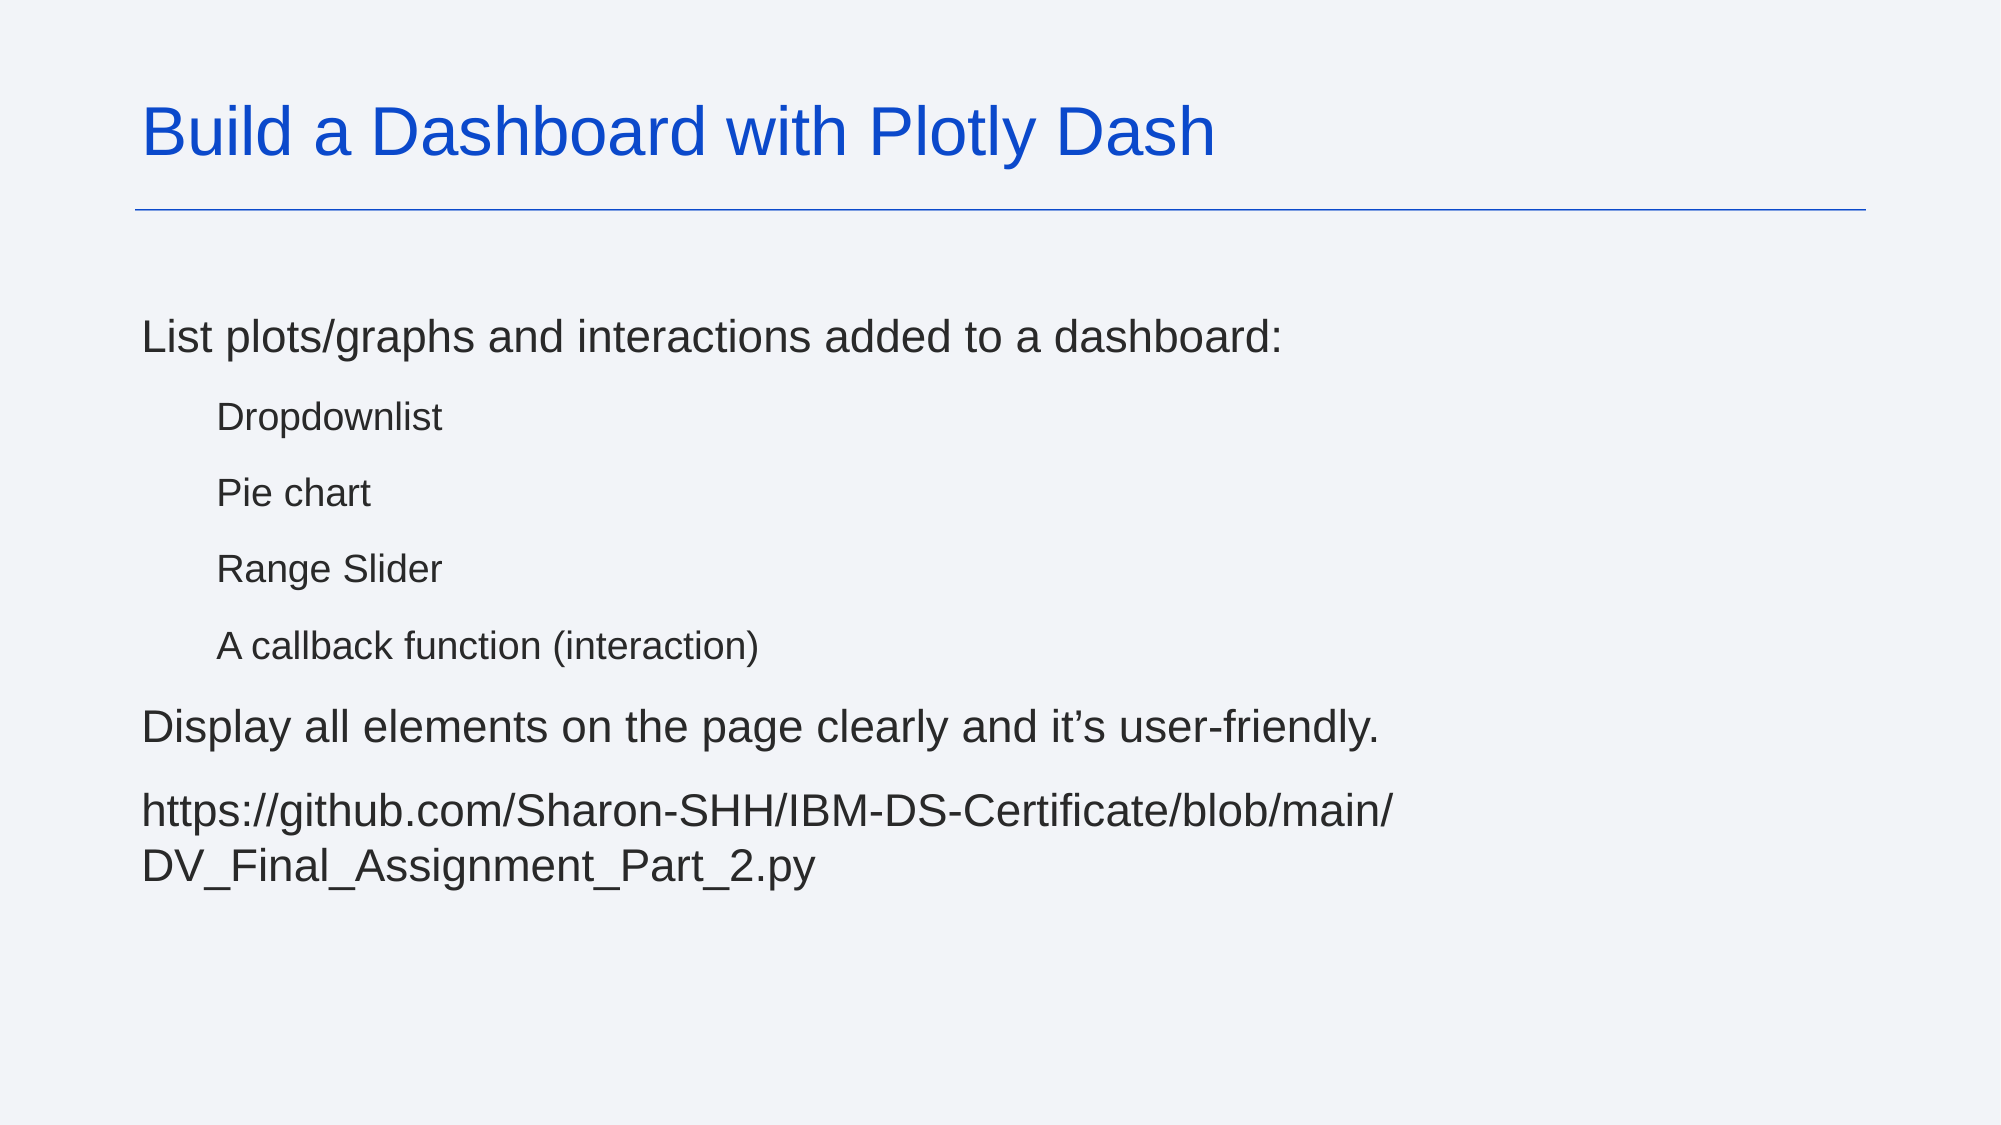

Build a Dashboard with Plotly Dash
List plots/graphs and interactions added to a dashboard:
Dropdownlist
Pie chart
Range Slider
A callback function (interaction)
Display all elements on the page clearly and it’s user-friendly.
https://github.com/Sharon-SHH/IBM-DS-Certificate/blob/main/DV_Final_Assignment_Part_2.py

14